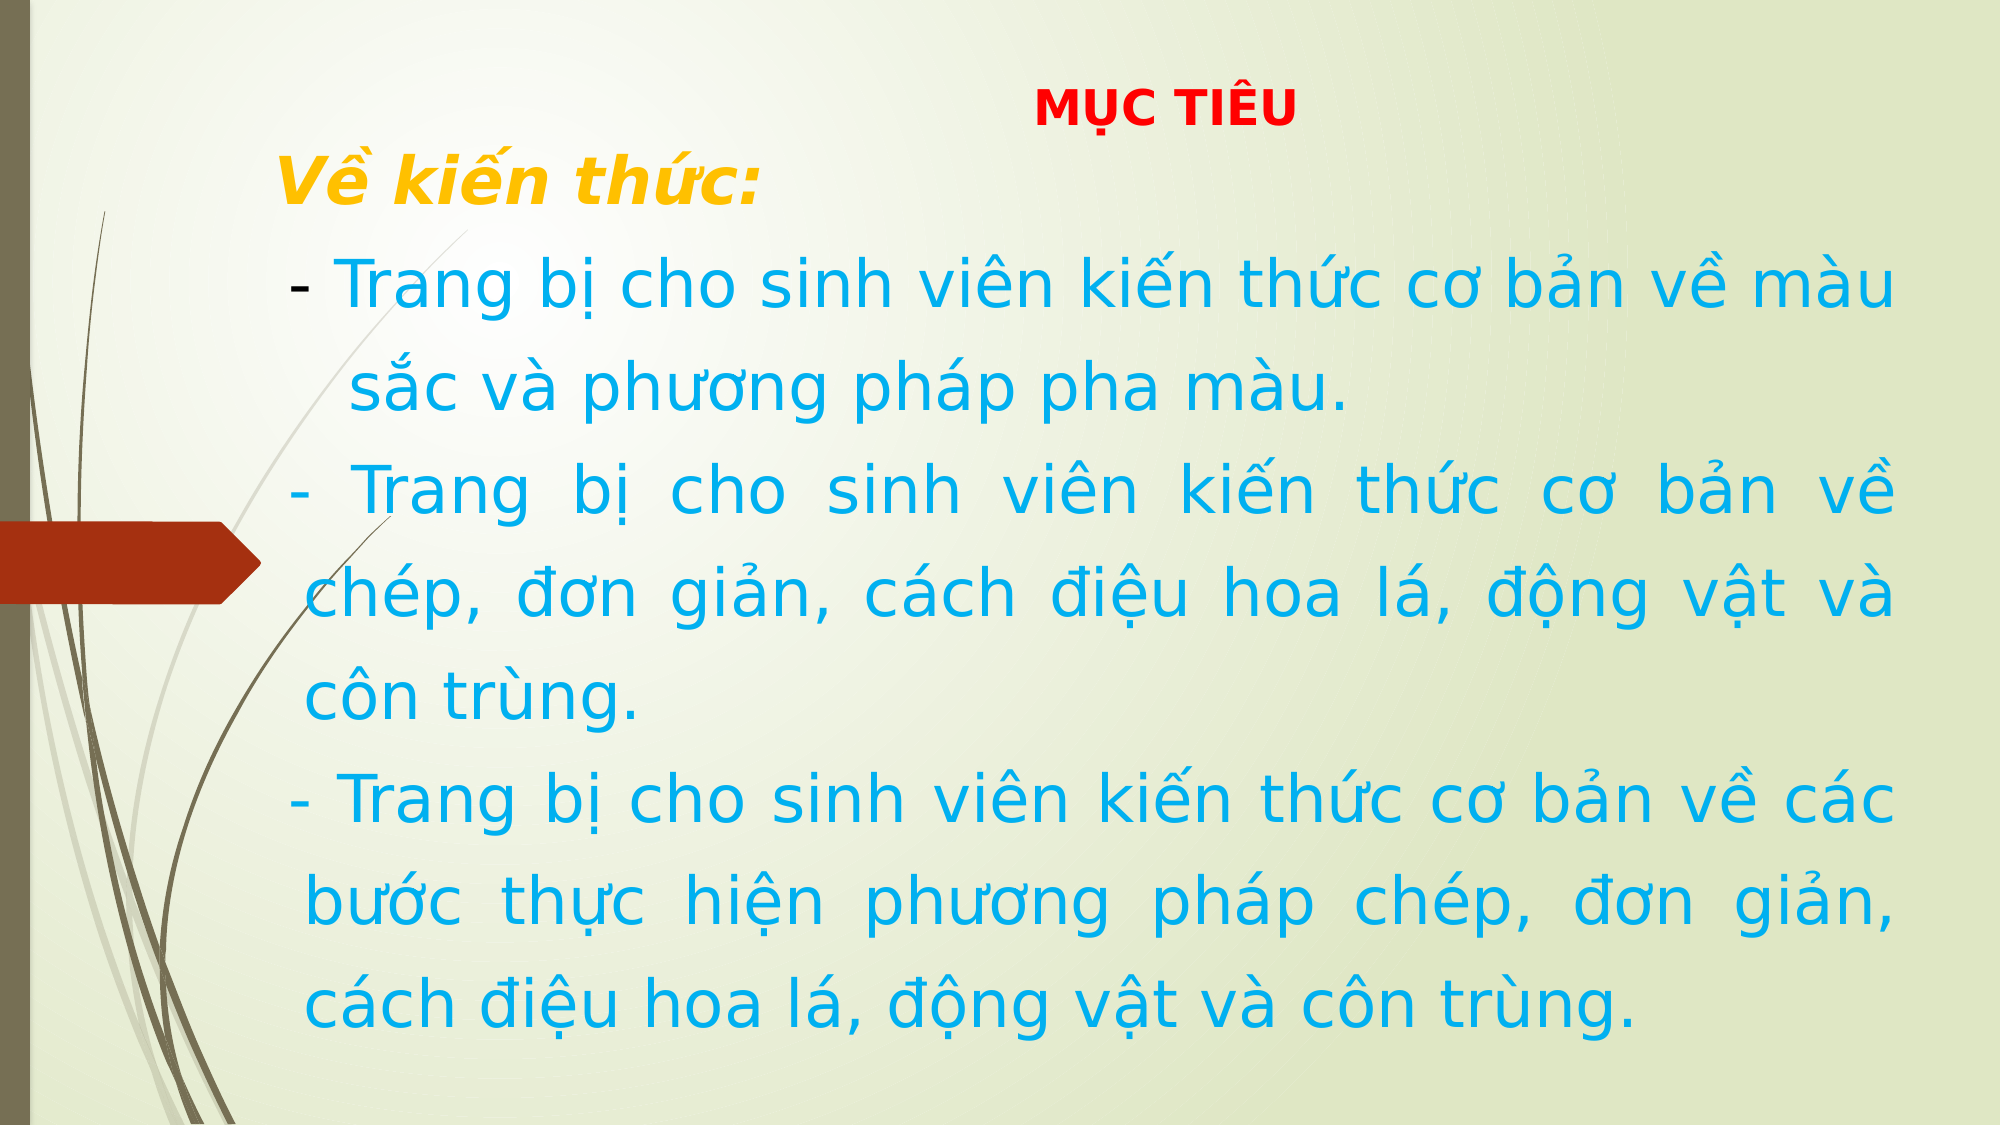

# MỤC TIÊU
Về kiến thức:
- Trang bị cho sinh viên kiến thức cơ bản về màu sắc và phương pháp pha màu.
- Trang bị cho sinh viên kiến thức cơ bản về chép, đơn giản, cách điệu hoa lá, động vật và côn trùng.
- Trang bị cho sinh viên kiến thức cơ bản về các bước thực hiện phương pháp chép, đơn giản, cách điệu hoa lá, động vật và côn trùng.